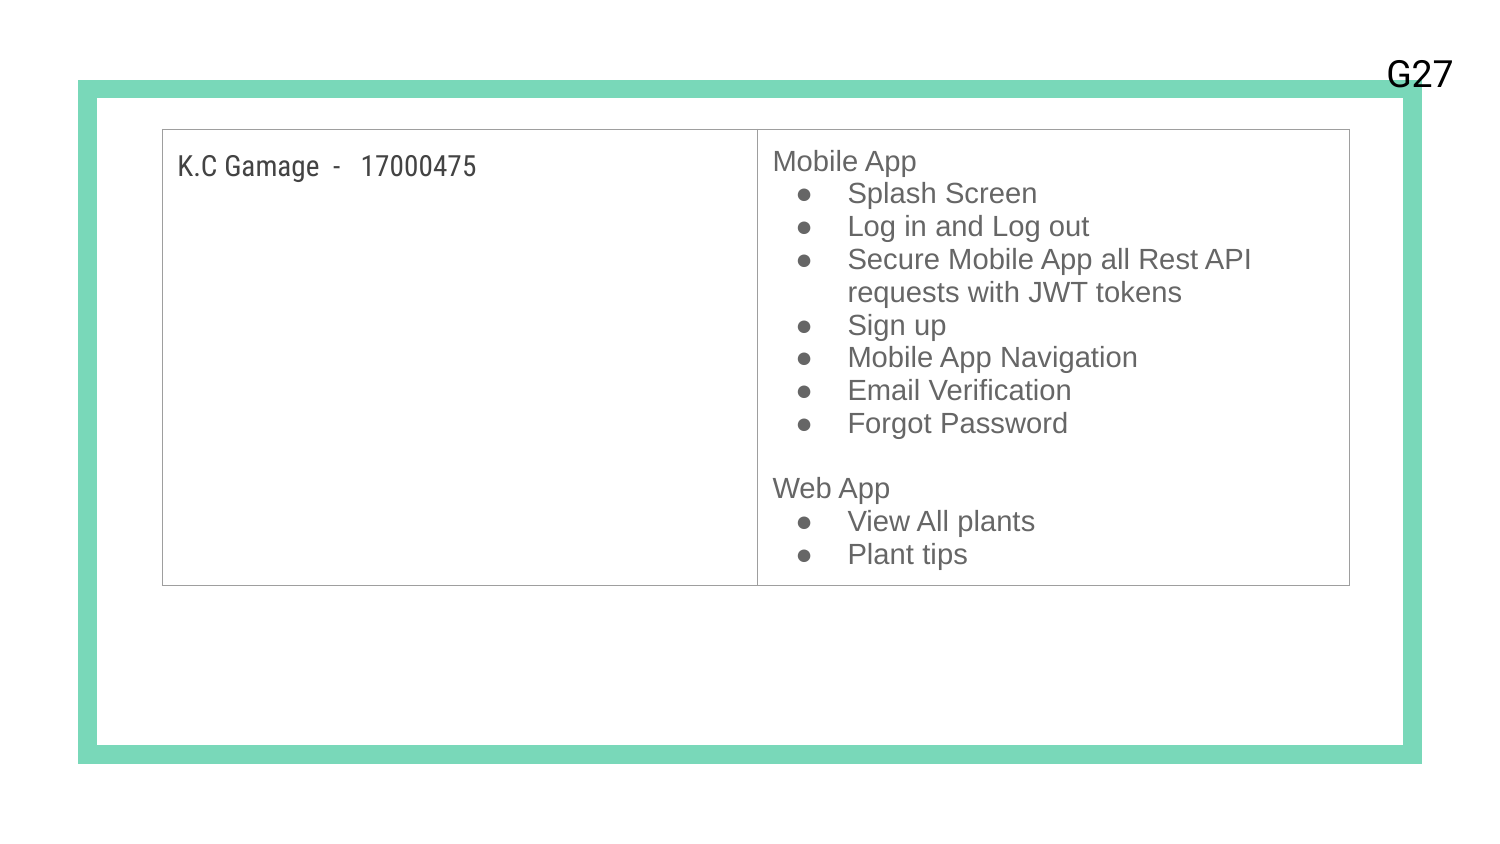

G27
| K.C Gamage - 17000475 | Mobile App Splash Screen Log in and Log out Secure Mobile App all Rest API requests with JWT tokens Sign up Mobile App Navigation Email Verification Forgot Password Web App View All plants Plant tips |
| --- | --- |